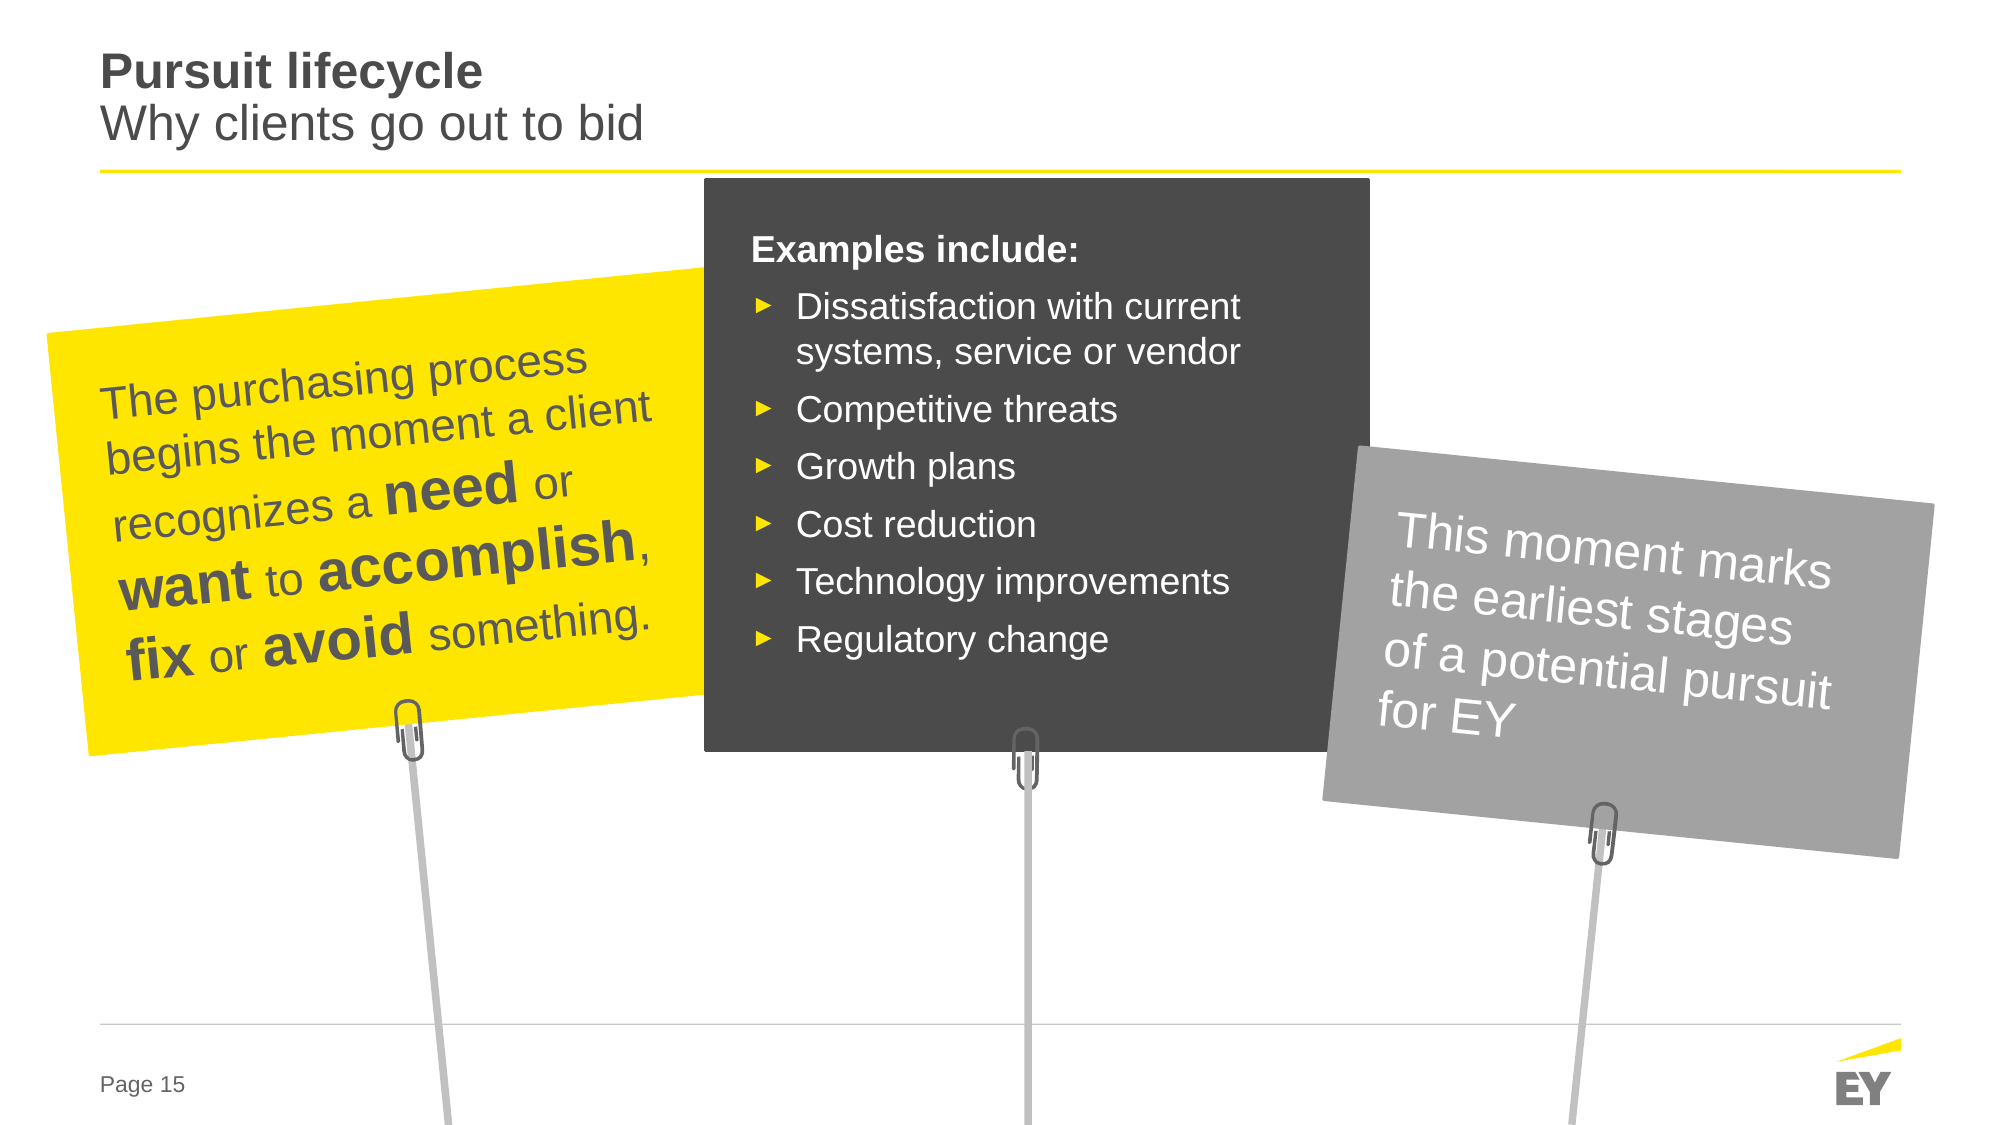

# Pursuit lifecycle Why clients go out to bid
Examples include:
Dissatisfaction with current systems, service or vendor
Competitive threats
Growth plans
Cost reduction
Technology improvements
Regulatory change

The purchasing process begins the moment a client recognizes a need or want to accomplish, fix or avoid something.

This moment marks the earliest stages
of a potential pursuit for EY